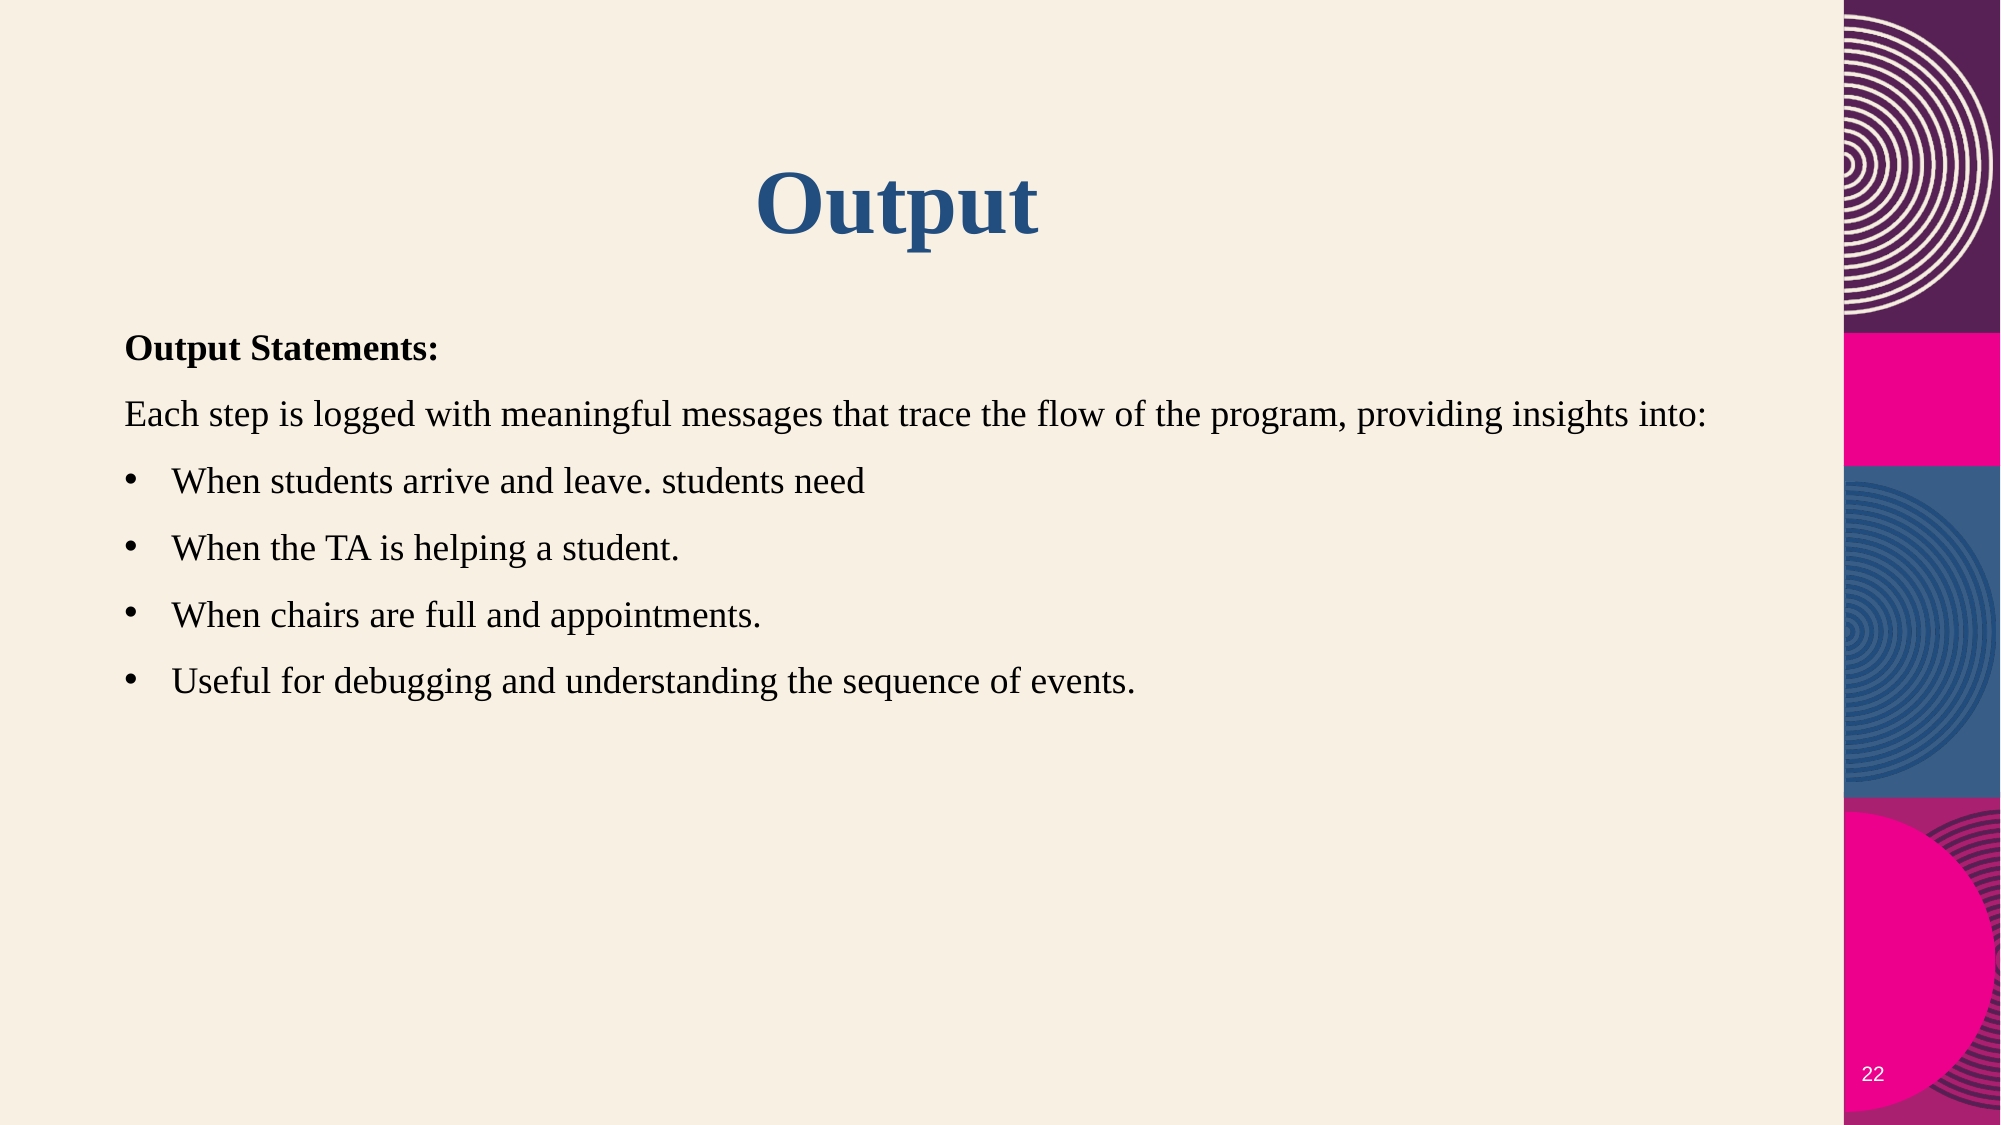

# Output
Output Statements:
Each step is logged with meaningful messages that trace the flow of the program, providing insights into:
When students arrive and leave. students need
When the TA is helping a student.
When chairs are full and appointments.
Useful for debugging and understanding the sequence of events.
22